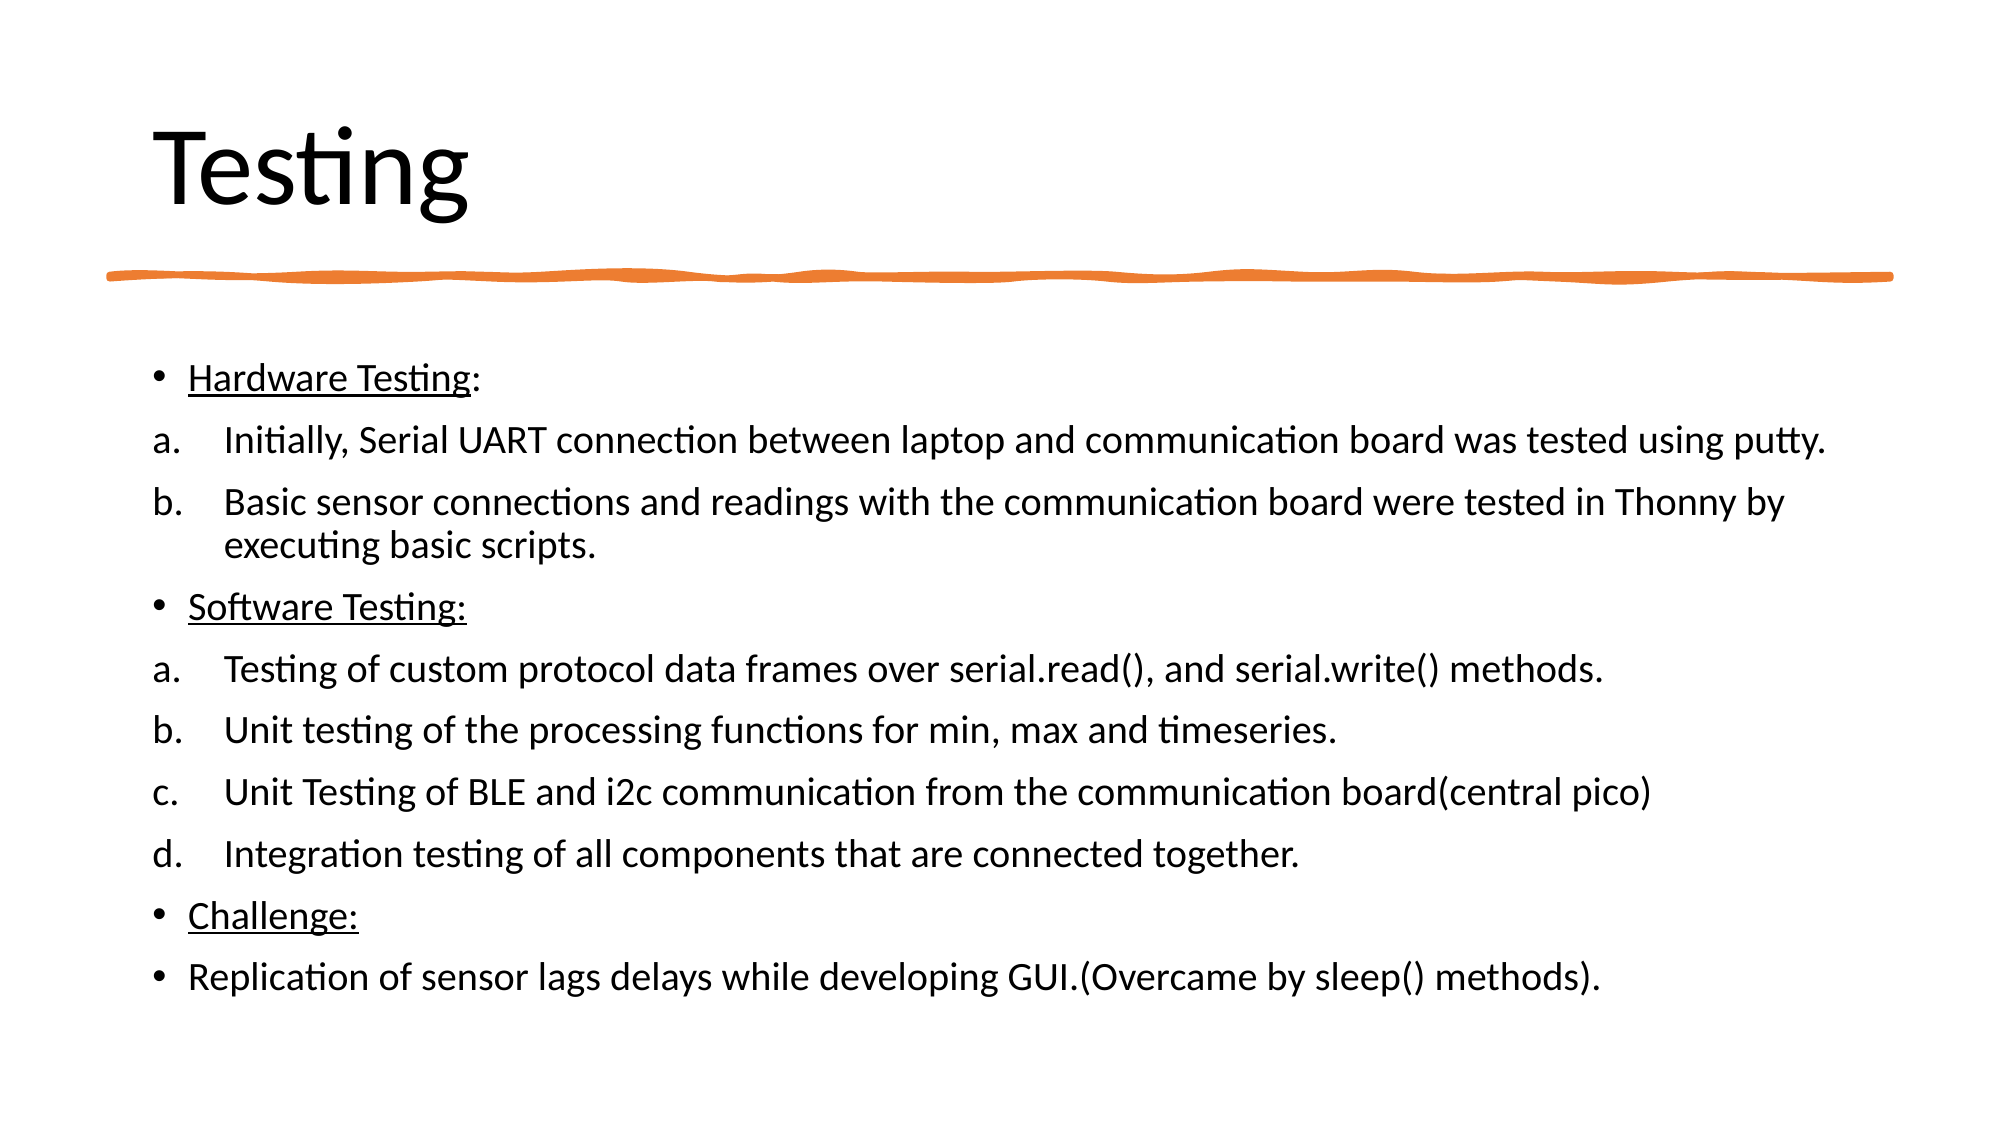

# Testing

Hardware Testing:
Initially, Serial UART connection between laptop and communication board was tested using putty.
Basic sensor connections and readings with the communication board were tested in Thonny by executing basic scripts.
Software Testing:
Testing of custom protocol data frames over serial.read(), and serial.write() methods.
Unit testing of the processing functions for min, max and timeseries.
Unit Testing of BLE and i2c communication from the communication board(central pico)
Integration testing of all components that are connected together.
Challenge:
Replication of sensor lags delays while developing GUI.(Overcame by sleep() methods).